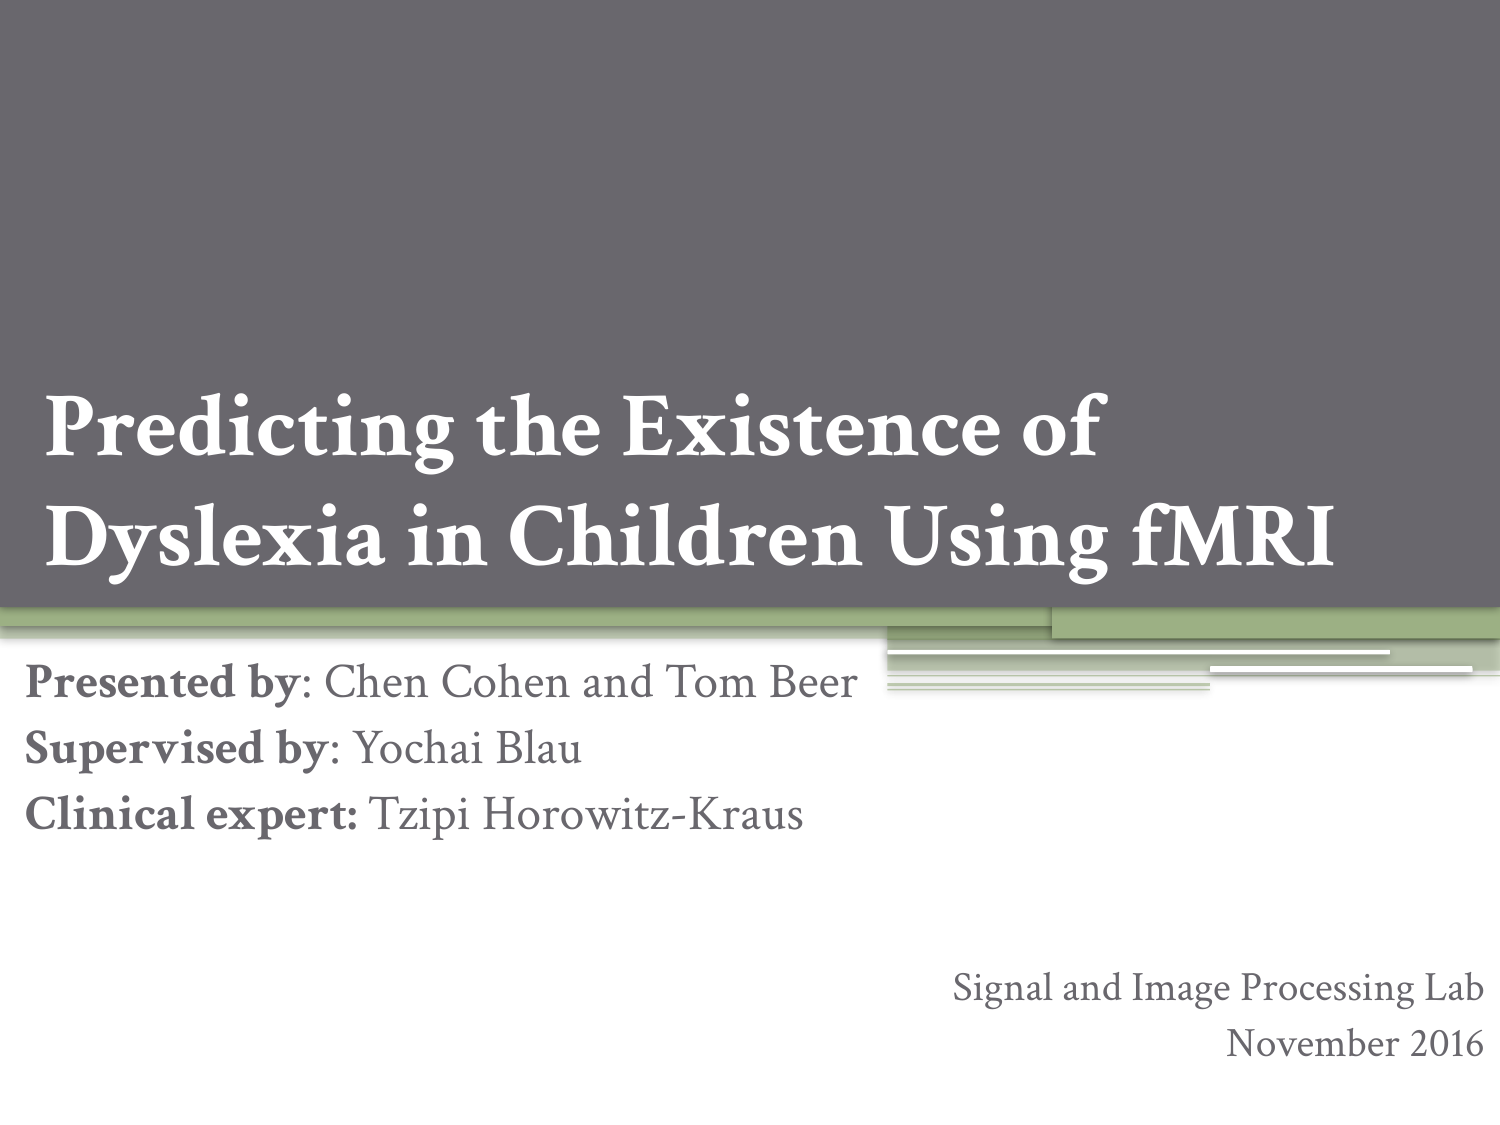

# Predicting the Existence of Dyslexia in Children Using fMRI
Presented by: Chen Cohen and Tom Beer
Supervised by: Yochai Blau
Clinical expert: Tzipi Horowitz-Kraus

Signal and Image Processing Lab
November 2016